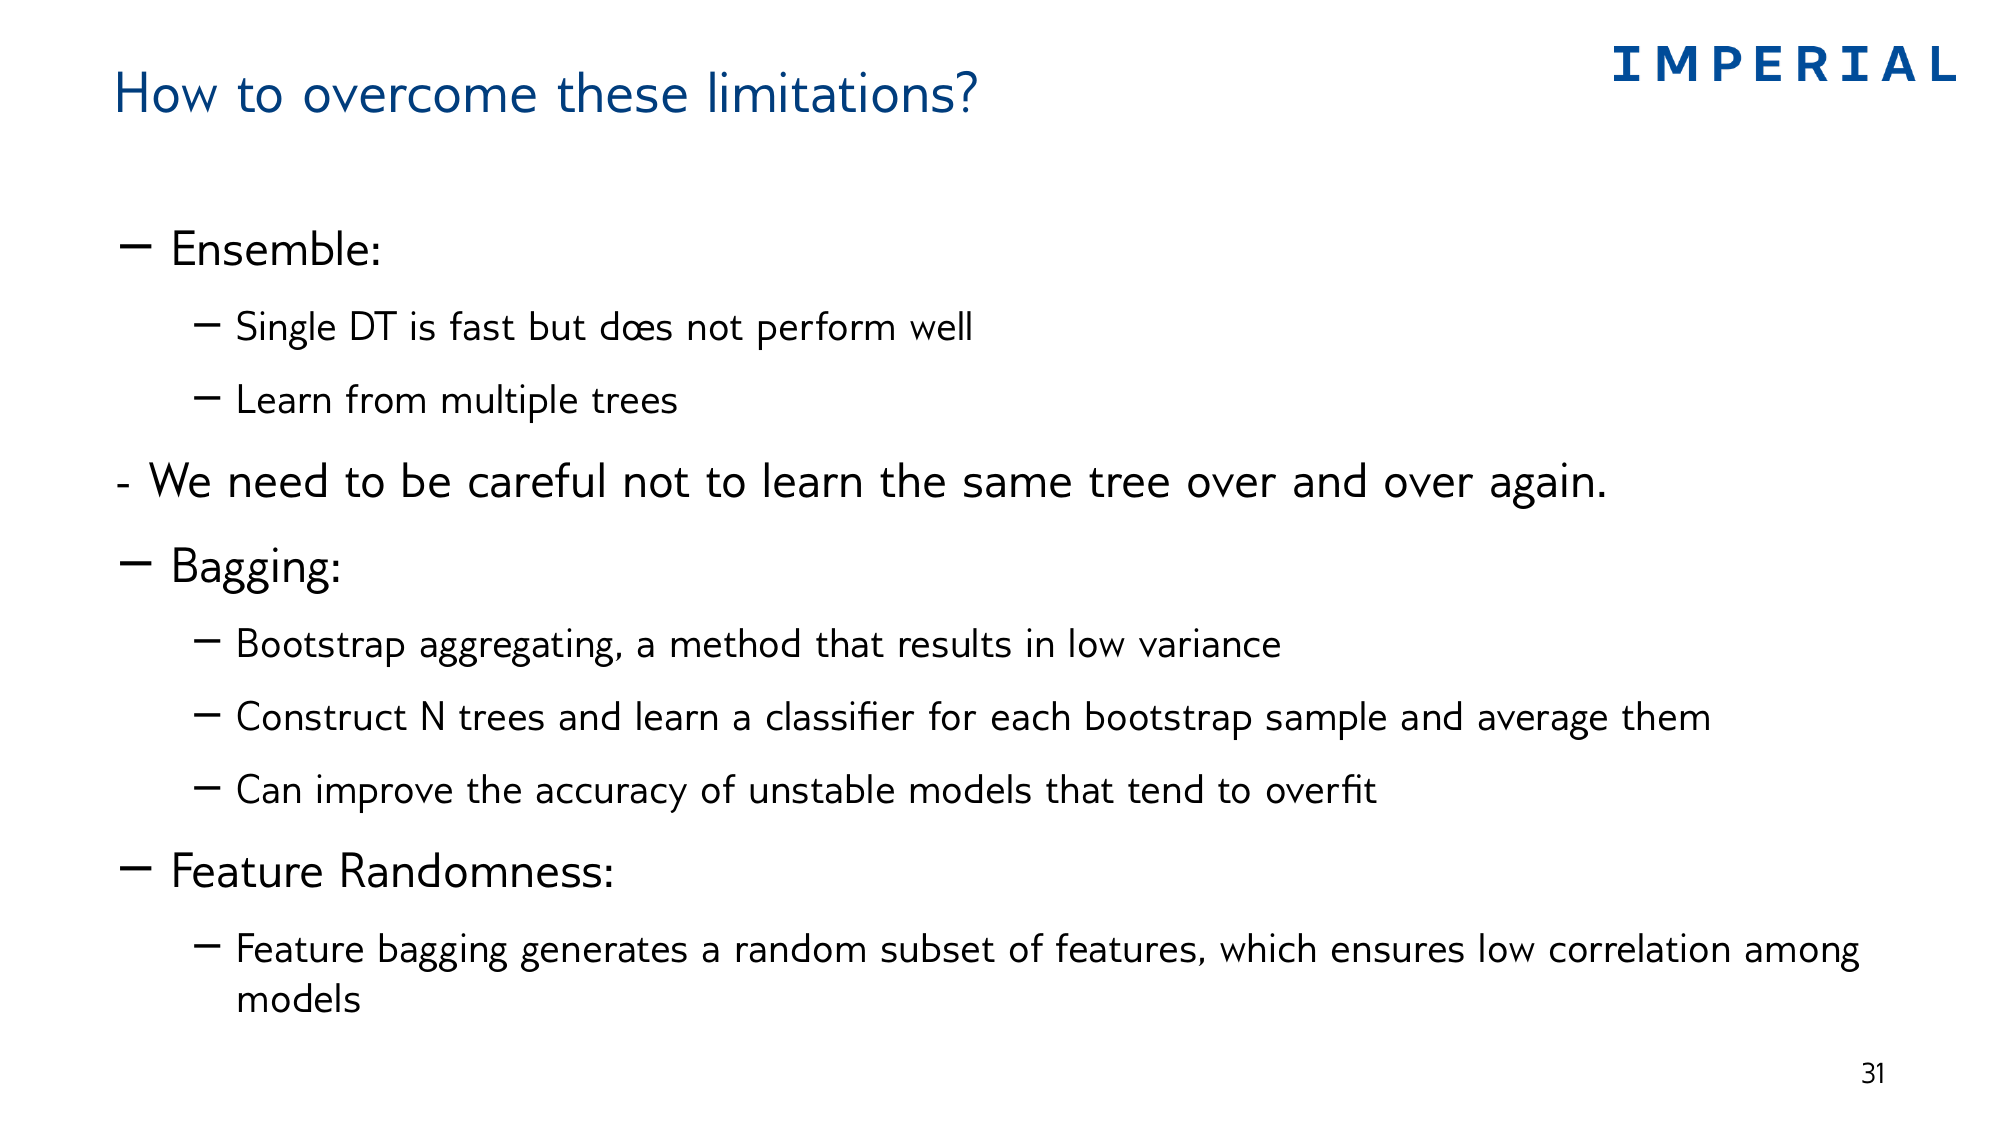

# How to overcome these limitations?
Ensemble:
Single DT is fast but does not perform well
Learn from multiple trees
- We need to be careful not to learn the same tree over and over again.
Bagging:
Bootstrap aggregating, a method that results in low variance
Construct N trees and learn a classifier for each bootstrap sample and average them
Can improve the accuracy of unstable models that tend to overfit
Feature Randomness:
Feature bagging generates a random subset of features, which ensures low correlation among models
31